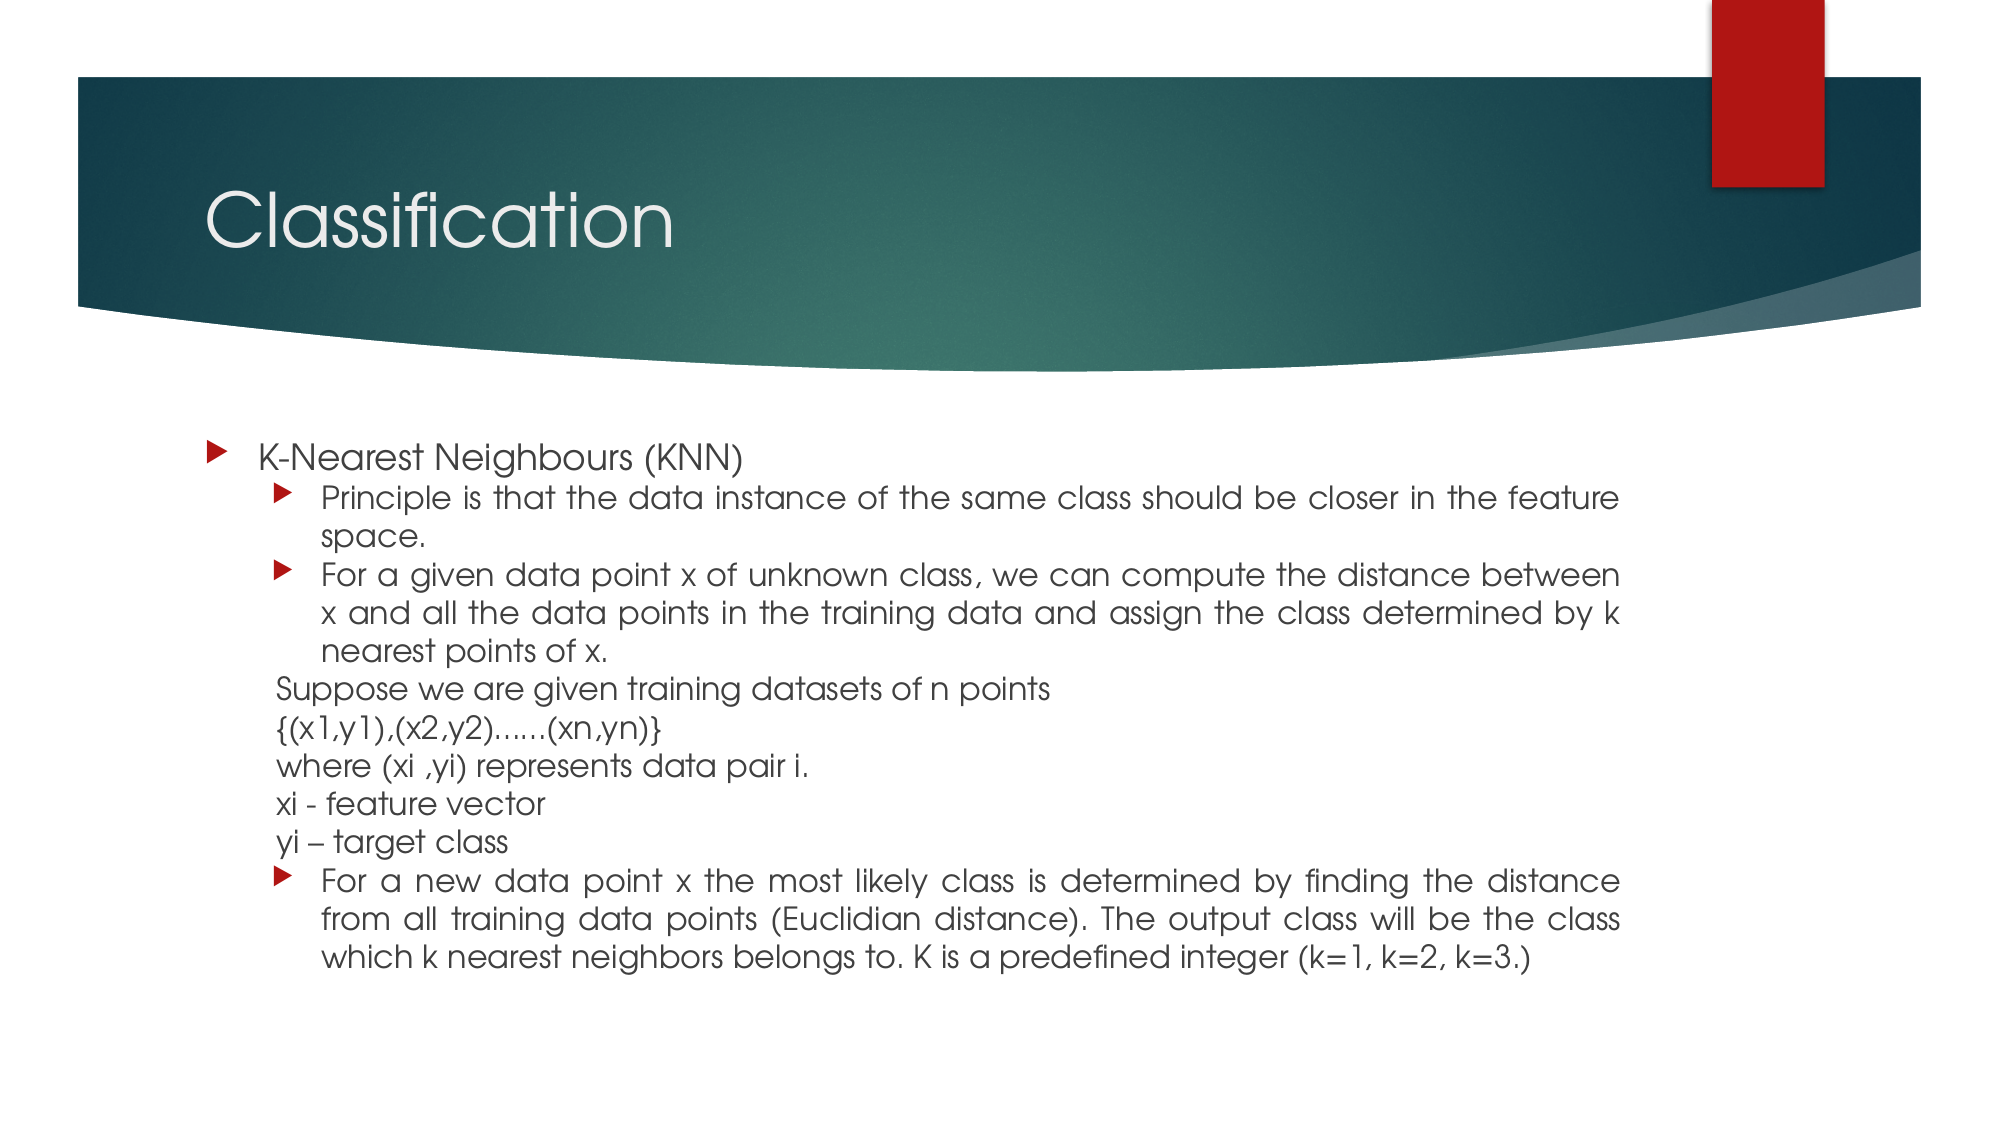

# Classification
K-Nearest Neighbours (KNN)
Principle is that the data instance of the same class should be closer in the feature space.
For a given data point x of unknown class, we can compute the distance between x and all the data points in the training data and assign the class determined by k nearest points of x.
	Suppose we are given training datasets of n points
	{(x1,y1),(x2,y2)……(xn,yn)}
		where (xi ,yi) represents data pair i.
		xi - feature vector
		yi – target class
For a new data point x the most likely class is determined by finding the distance from all training data points (Euclidian distance). The output class will be the class which k nearest neighbors belongs to. K is a predefined integer (k=1, k=2, k=3.)